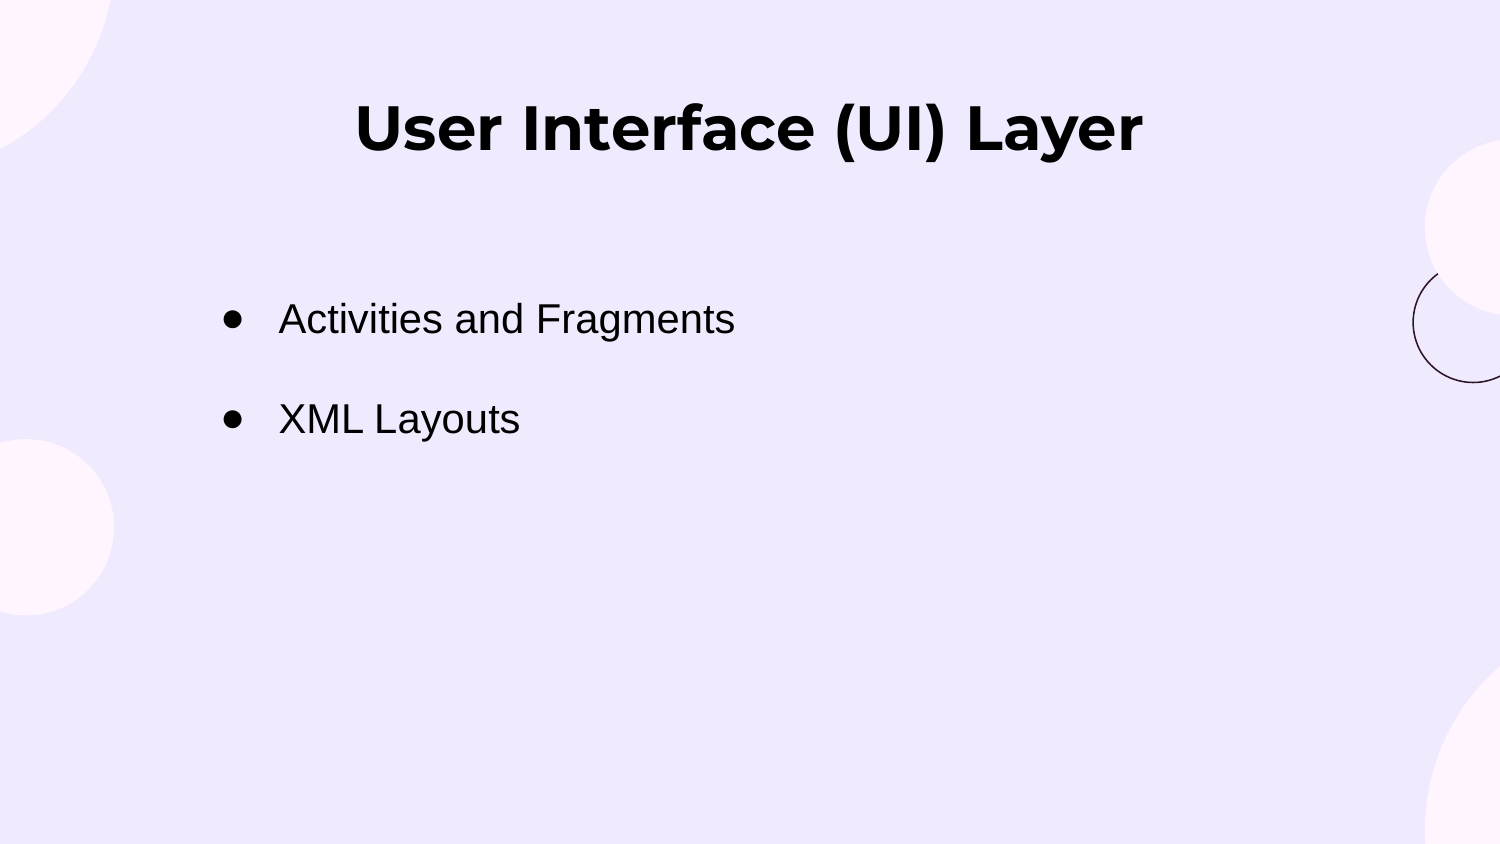

# User Interface (UI) Layer
Activities and Fragments

XML Layouts